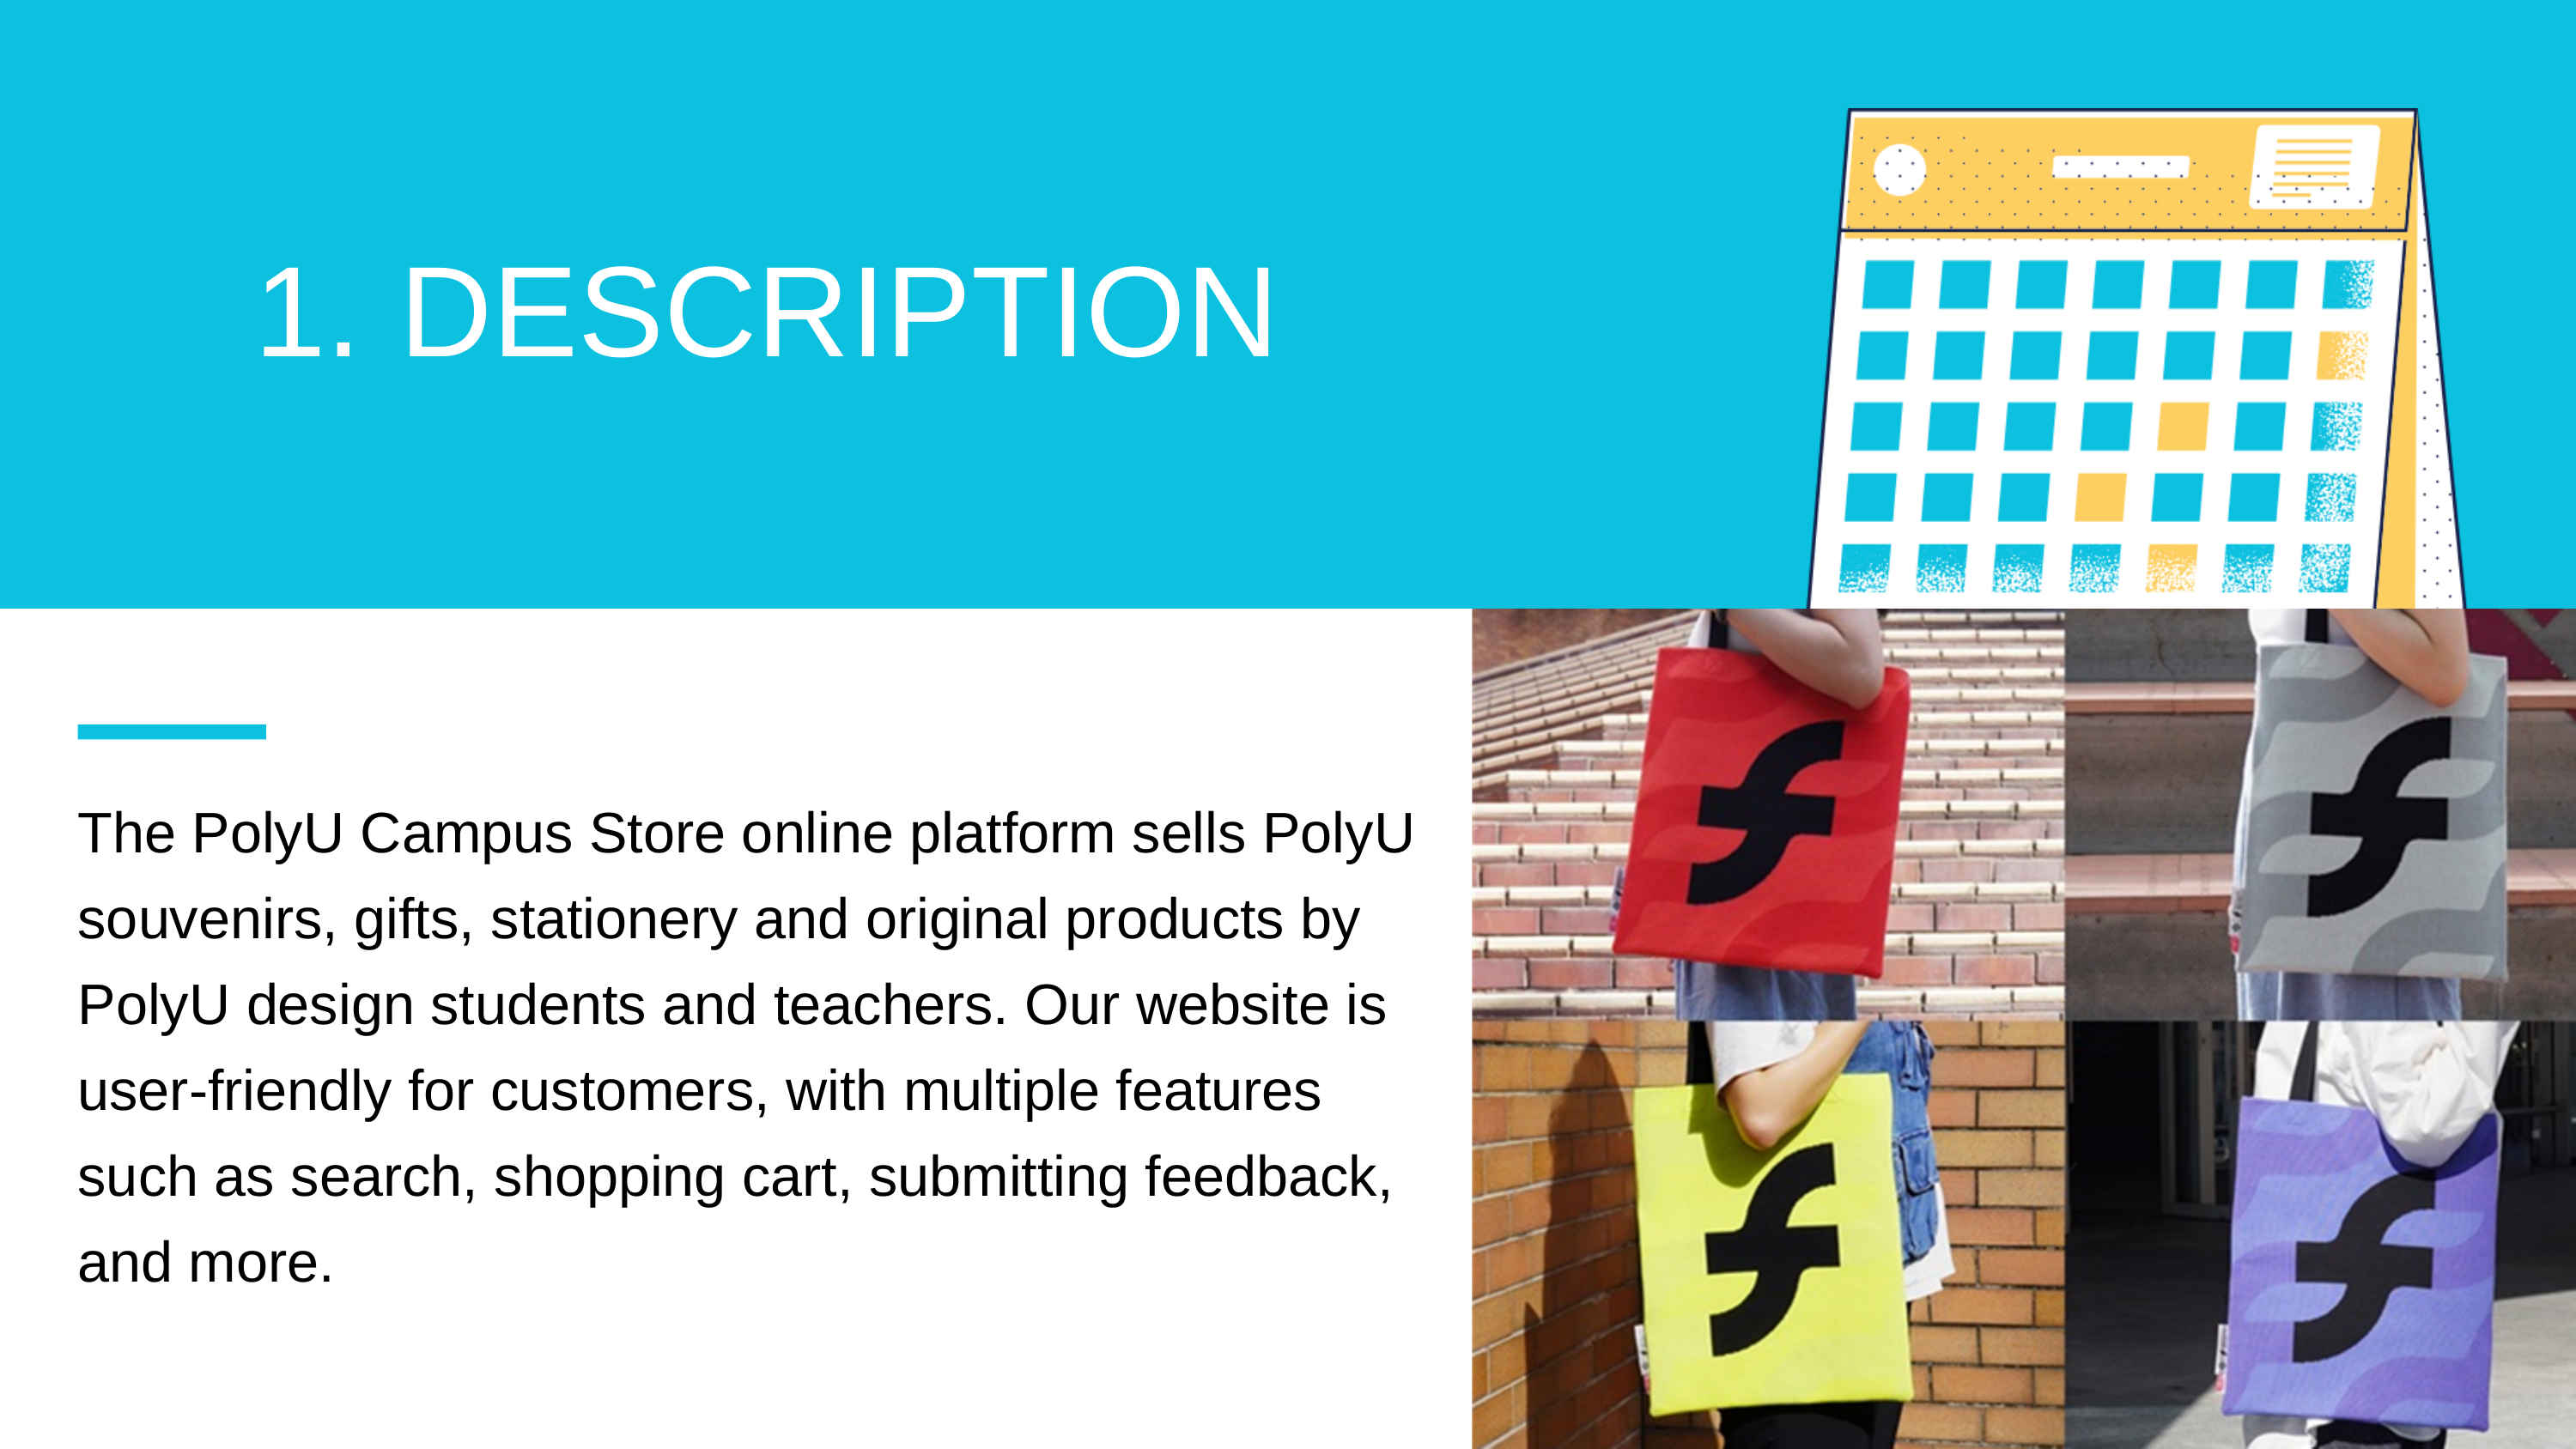

DESCRIPTION

The PolyU Campus Store online platform sells PolyU souvenirs, gifts, stationery and original products by PolyU design students and teachers. Our website is user-friendly for customers, with multiple features such as search, shopping cart, submitting feedback, and more.